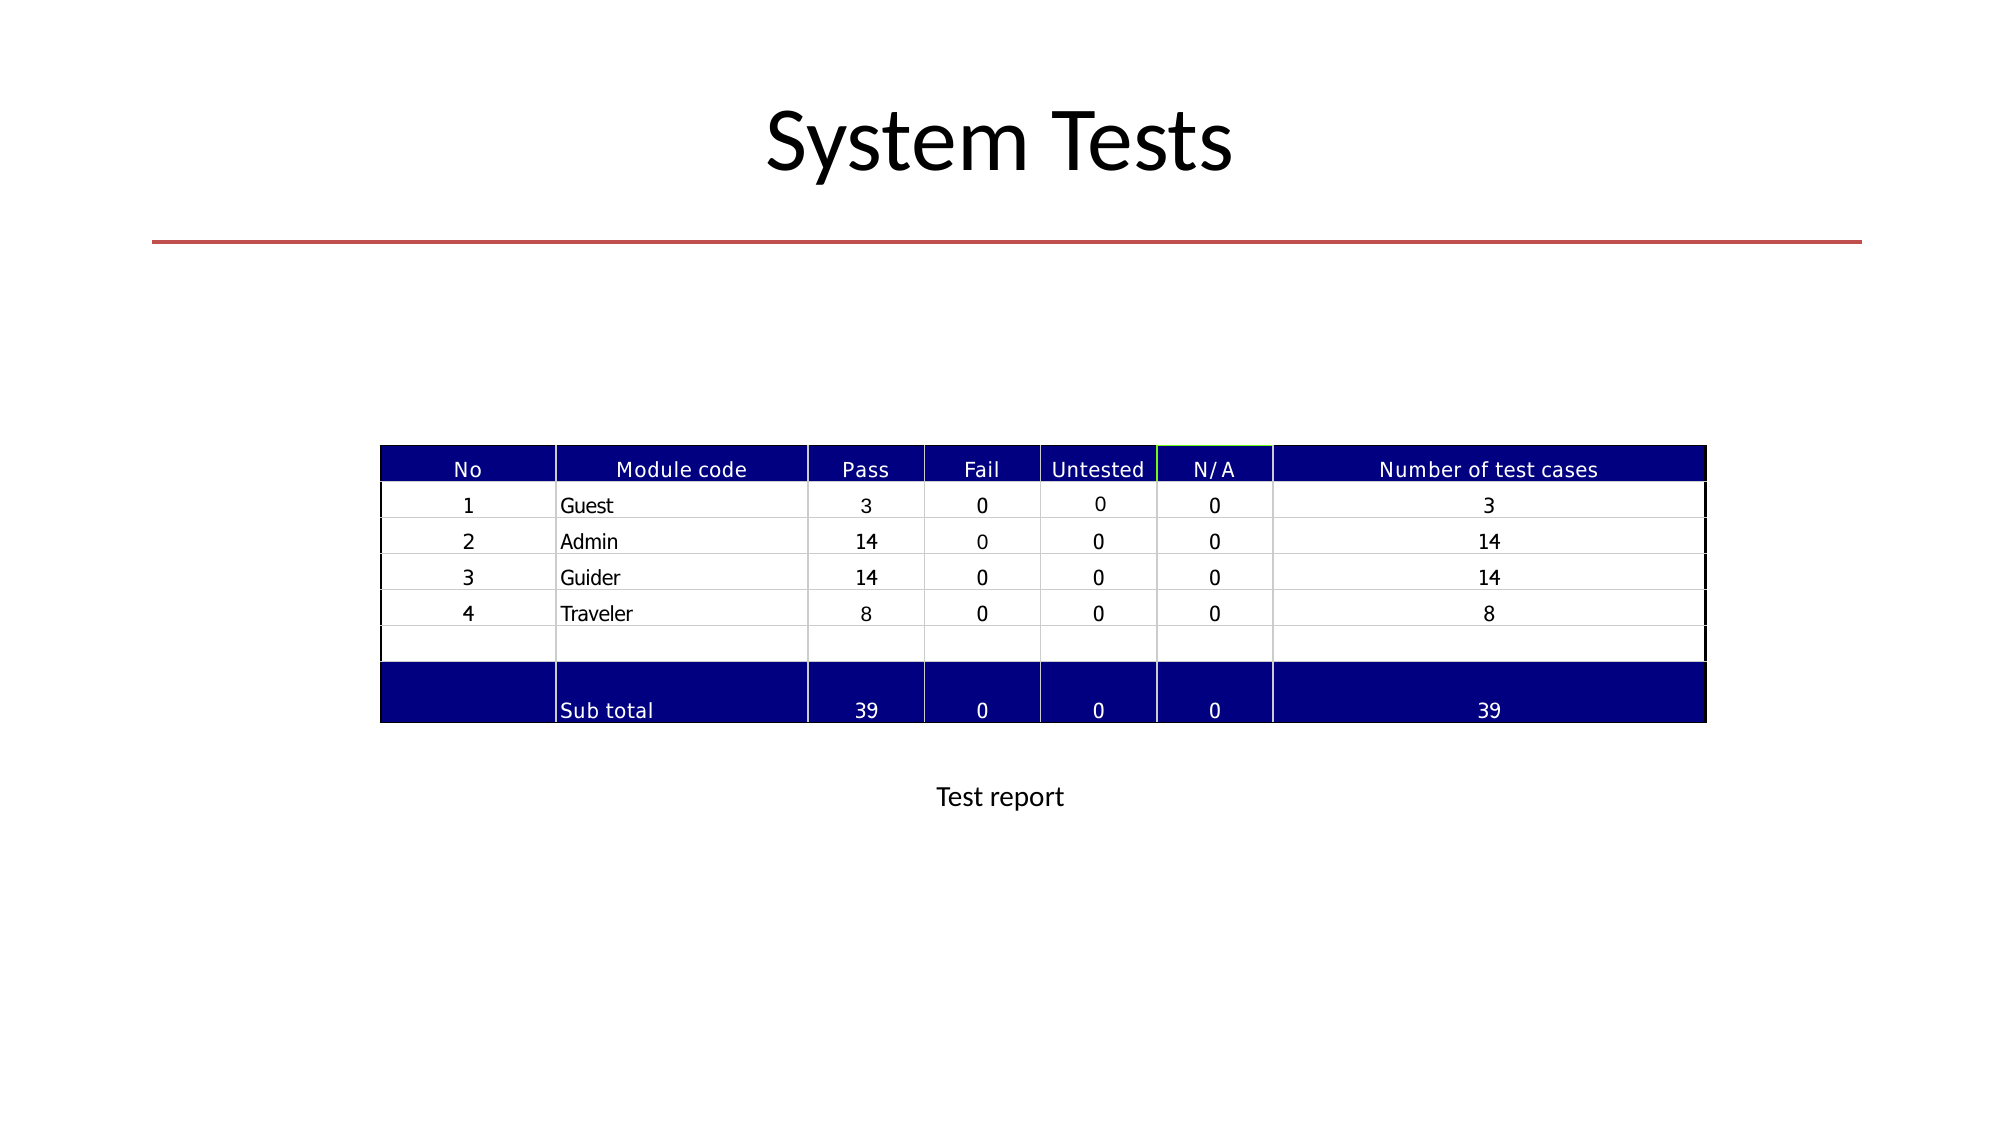

# System Tests
| No | Module code | Pass | Fail | Untested | N/A | Number of test cases |
| --- | --- | --- | --- | --- | --- | --- |
| 1 | Guest | 3 | 0 | 0 | 0 | 3 |
| 2 | Admin | 14 | 0 | 0 | 0 | 14 |
| 3 | Guider | 14 | 0 | 0 | 0 | 14 |
| 4 | Traveler | 8 | 0 | 0 | 0 | 8 |
|  |  |  |  |  |  |  |
|  | Sub total | 39 | 0 | 0 | 0 | 39 |
Test report